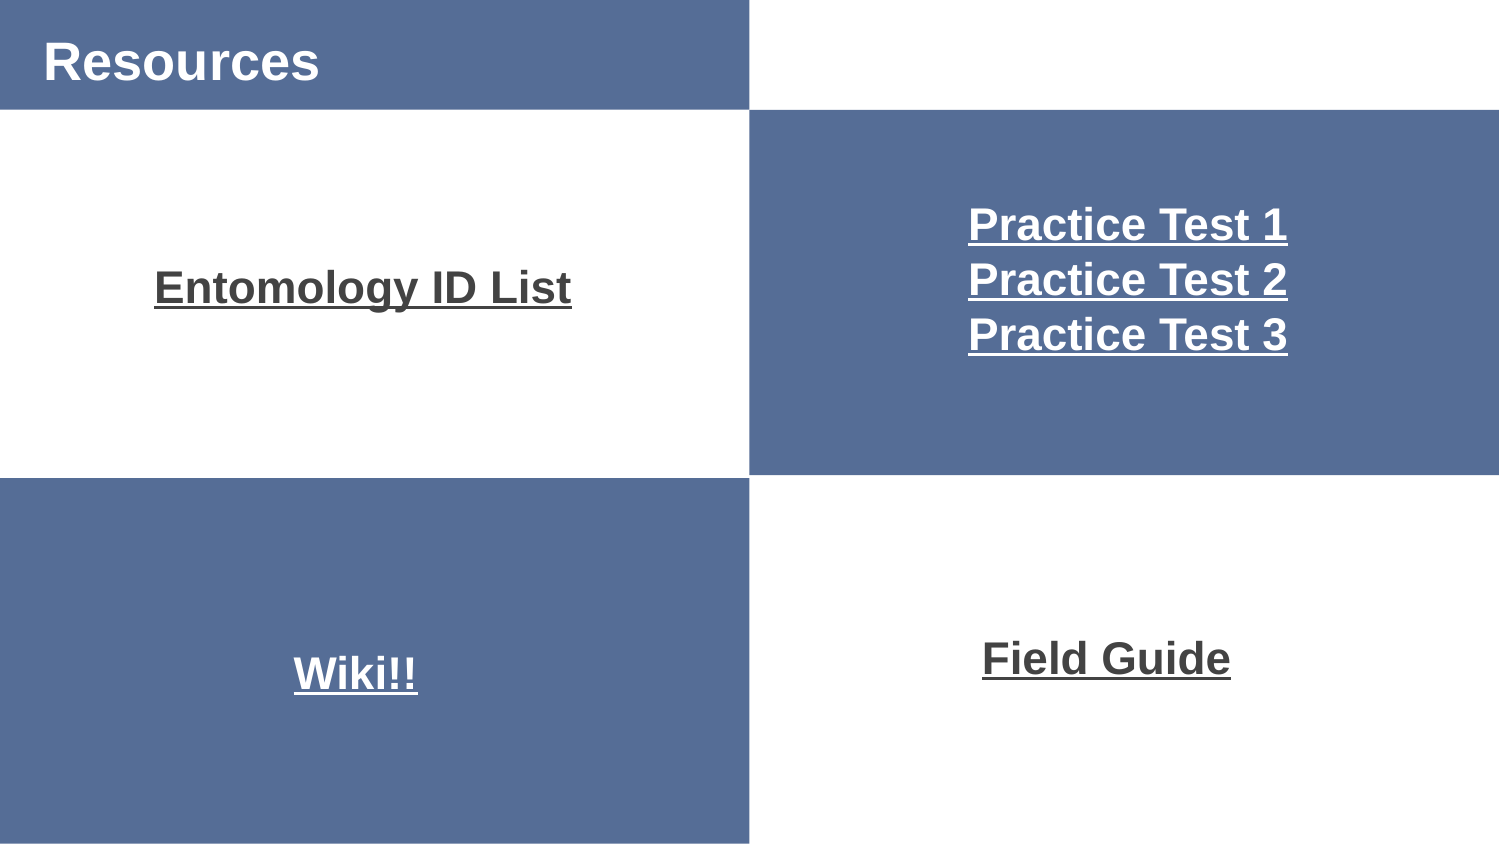

Resources

# Entomology ID List
Practice Test 1
Practice Test 2
Practice Test 3

SUBWAY STATIONS
Field Guide
Wiki!!
Yes, Saturn is the ringed one. This planet is a gas giant, and it’s composed mostly of hydrogen and helium